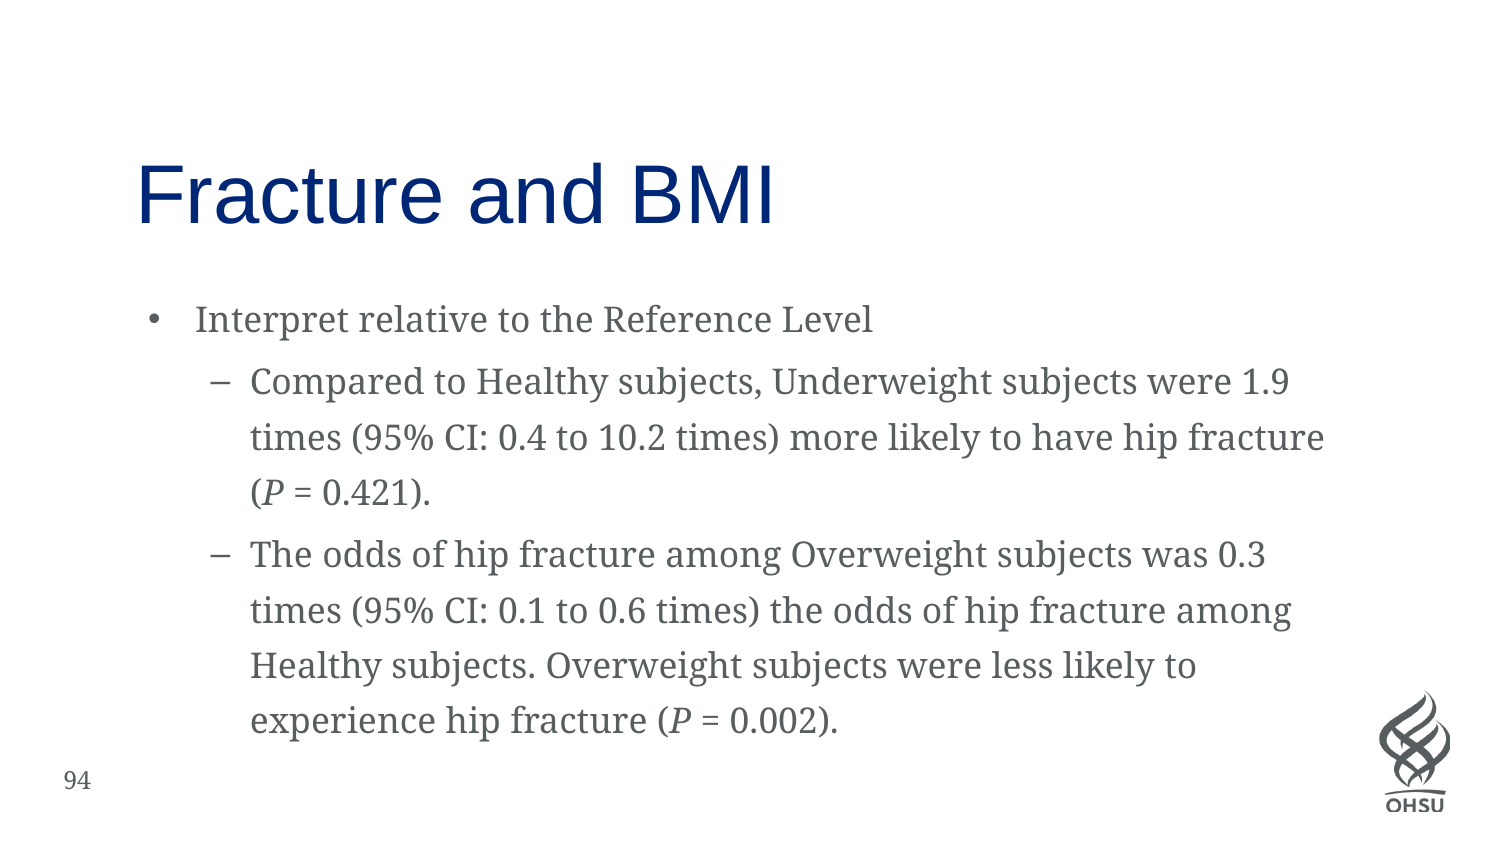

# Fracture and BMI
Interpret relative to the Reference Level
Compared to Healthy subjects, Underweight subjects were 1.9 times (95% CI: 0.4 to 10.2 times) more likely to have hip fracture (P = 0.421).
The odds of hip fracture among Overweight subjects was 0.3 times (95% CI: 0.1 to 0.6 times) the odds of hip fracture among Healthy subjects. Overweight subjects were less likely to experience hip fracture (P = 0.002).